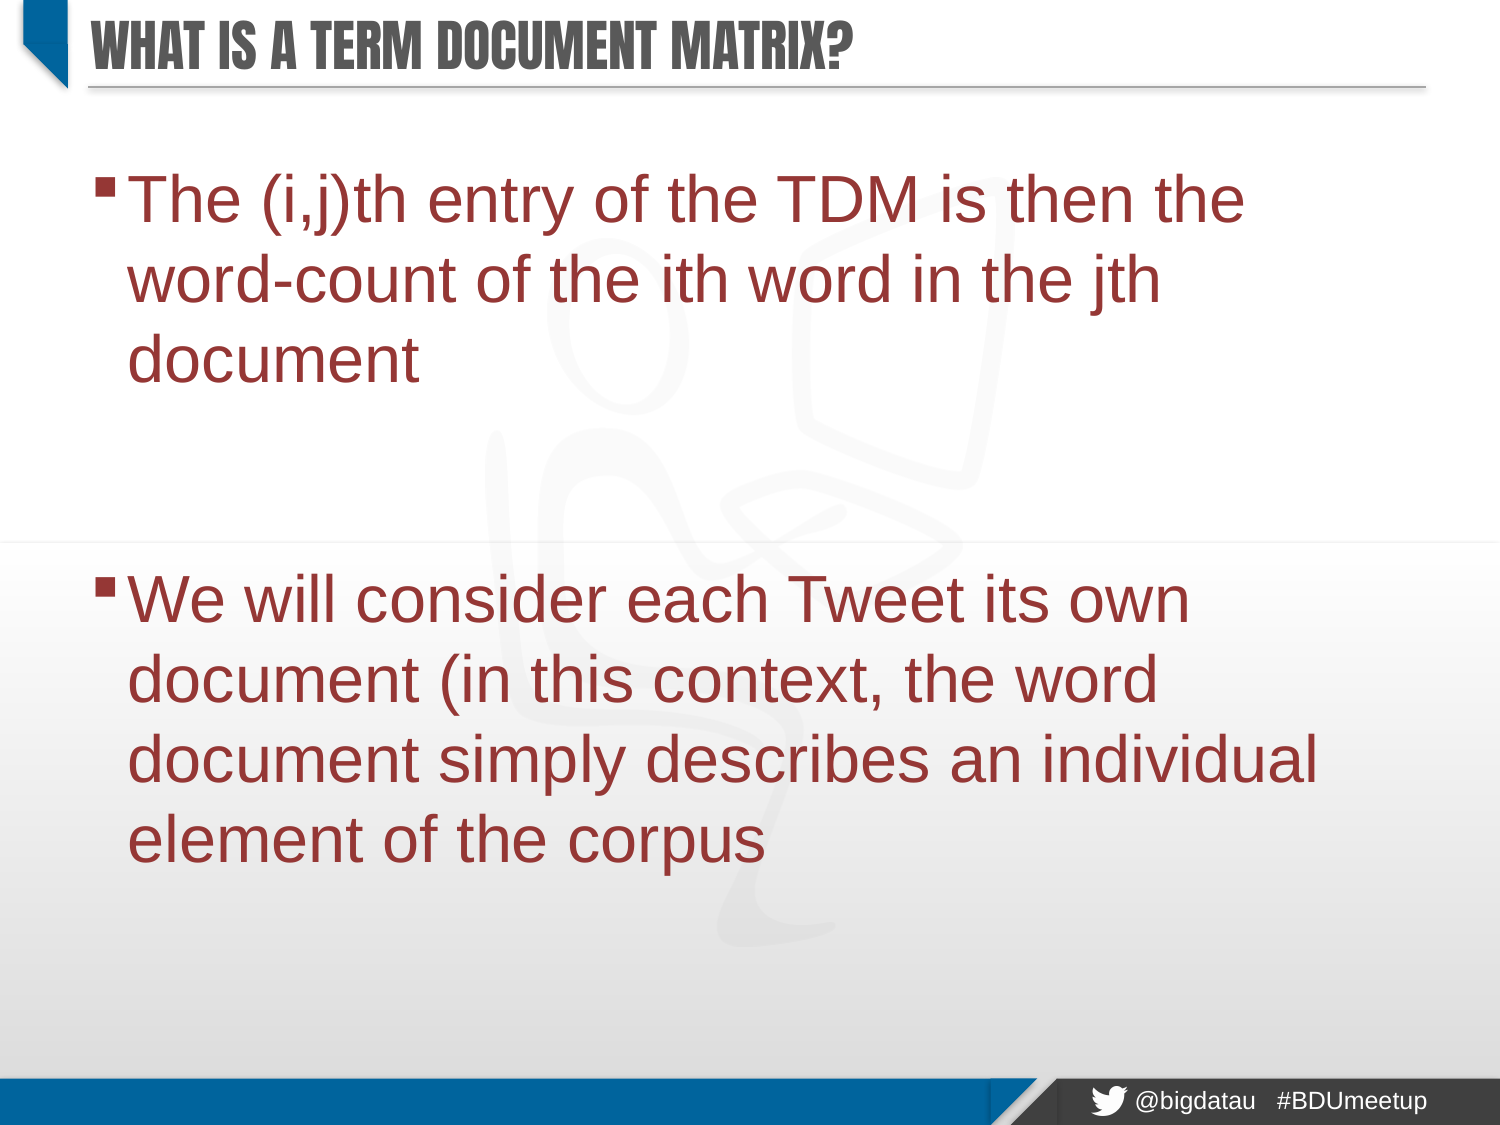

# What is a term Document Matrix?
The (i,j)th entry of the TDM is then the word-count of the ith word in the jth document

We will consider each Tweet its own document (in this context, the word document simply describes an individual element of the corpus